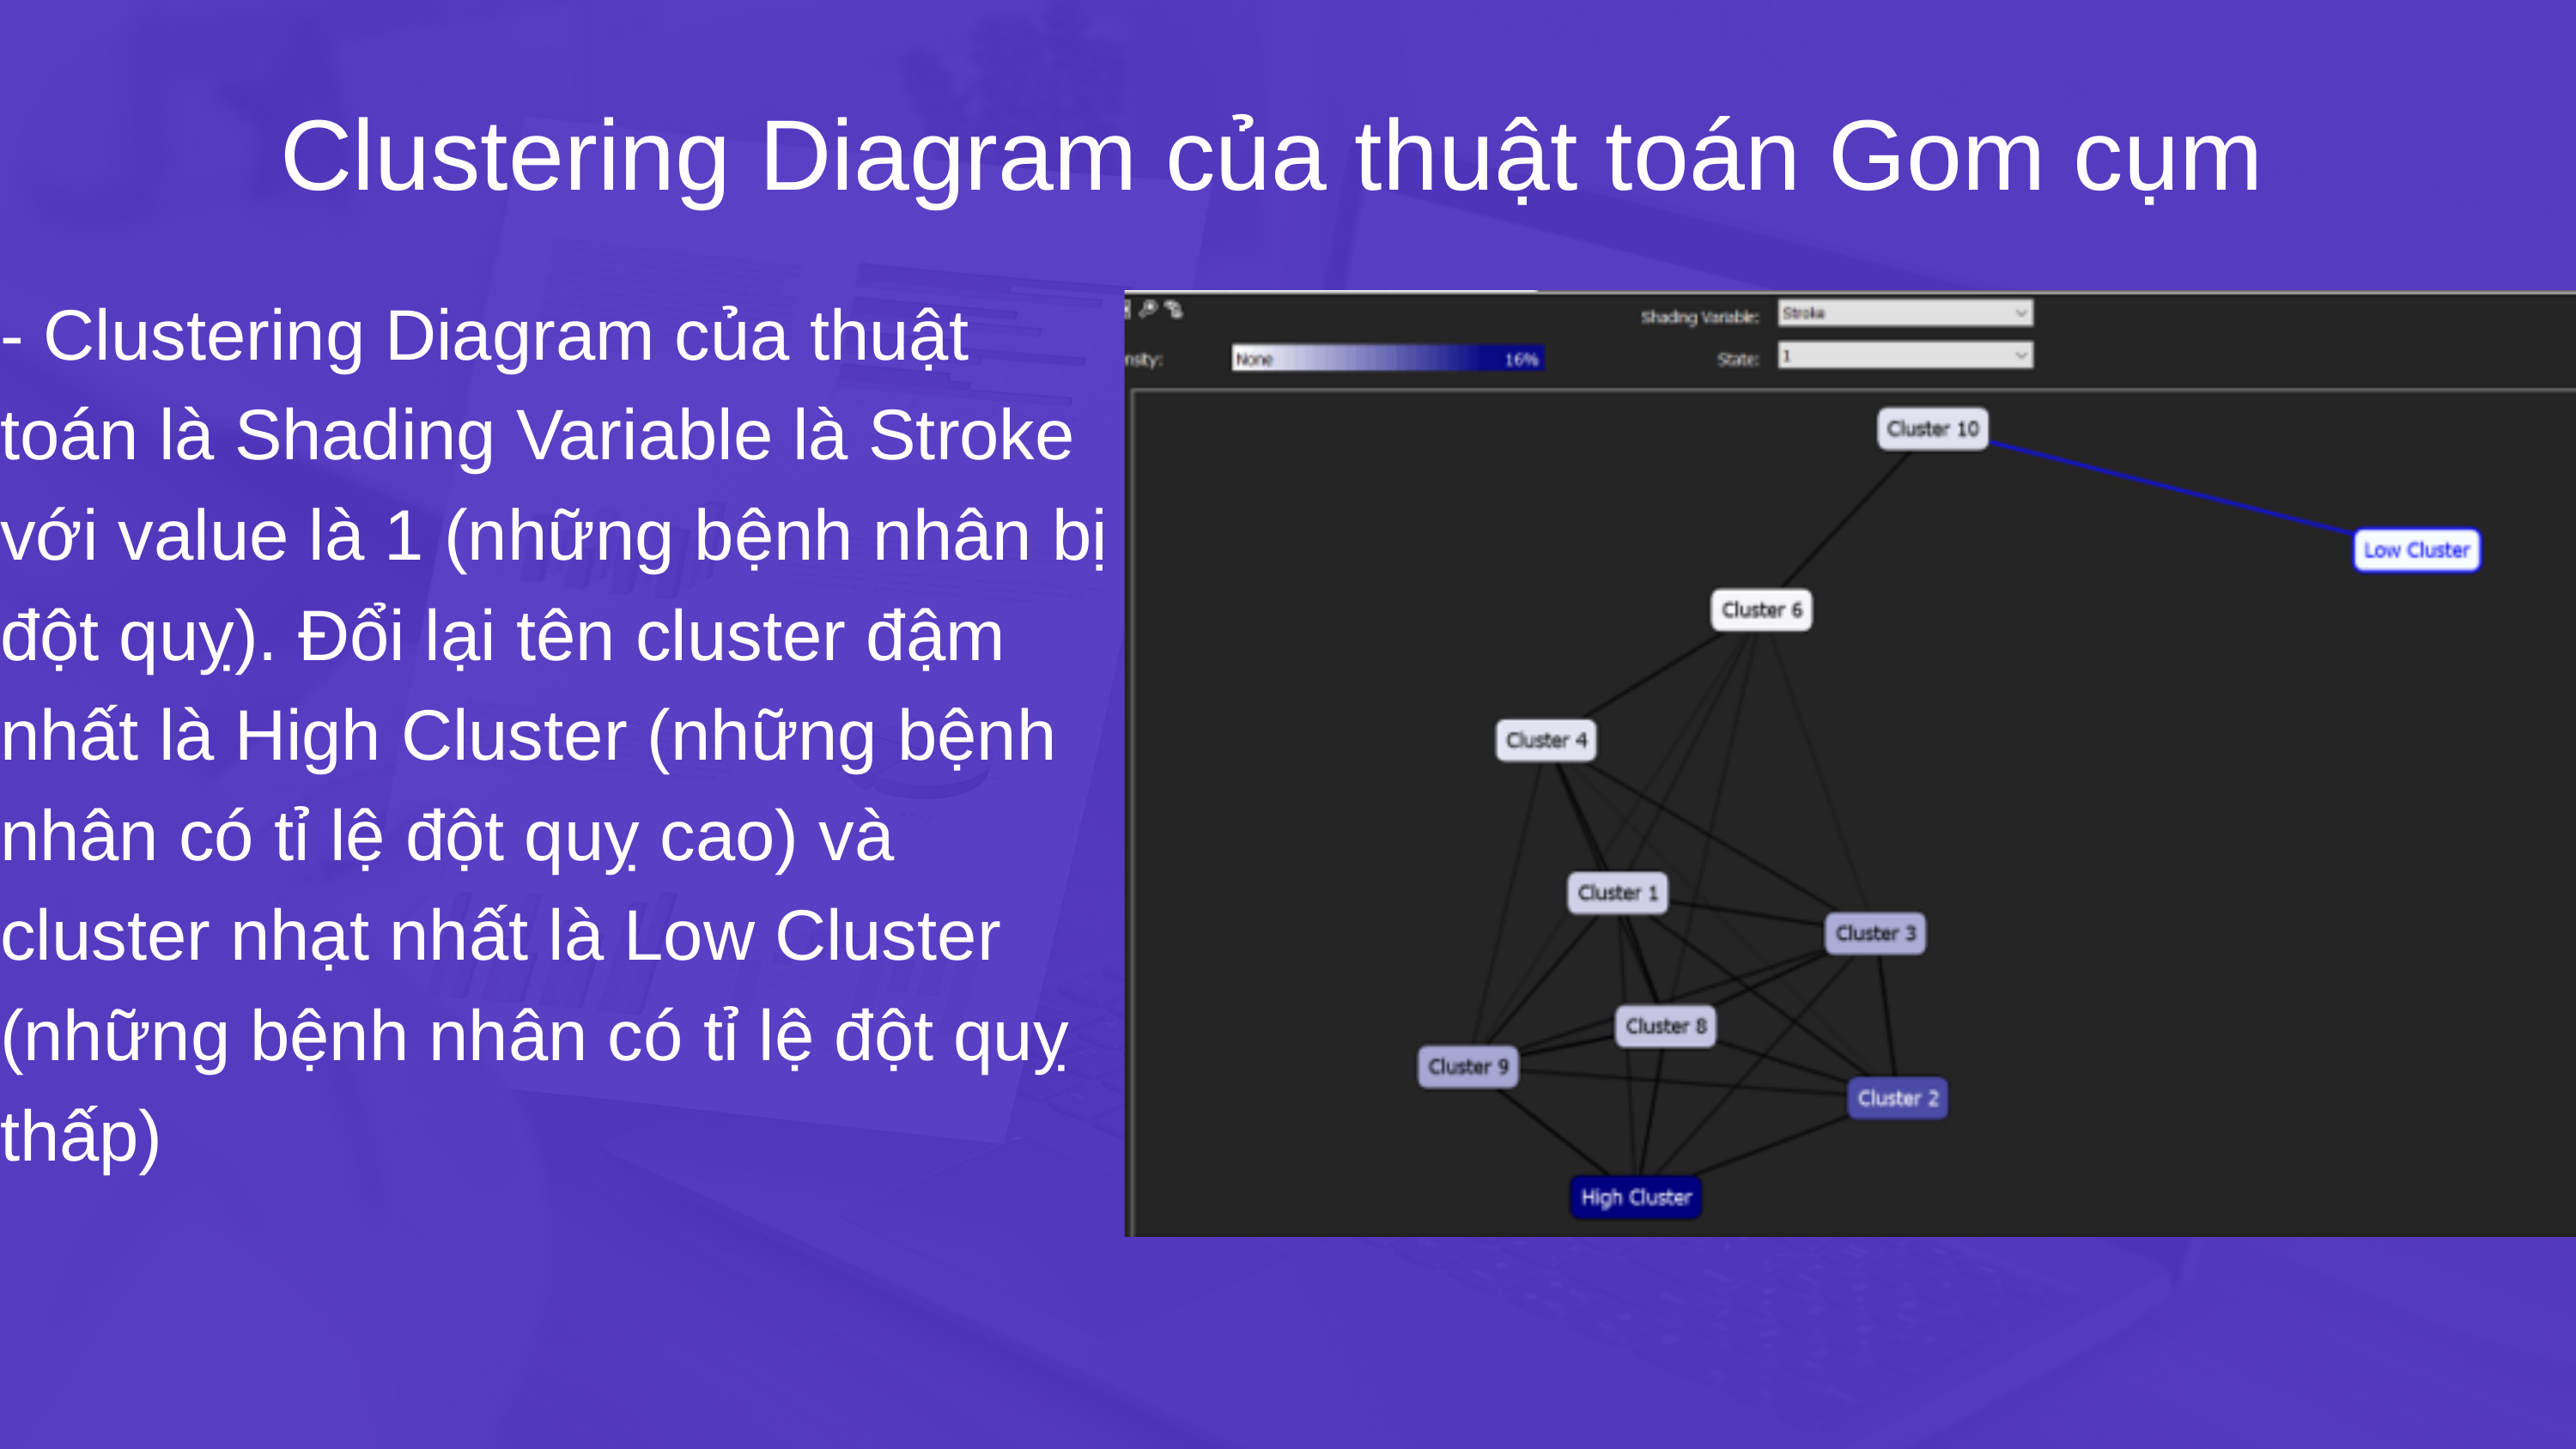

Clustering Diagram của thuật toán Gom cụm
- Clustering Diagram của thuật toán là Shading Variable là Stroke với value là 1 (những bệnh nhân bị đột quỵ). Đổi lại tên cluster đậm nhất là High Cluster (những bệnh nhân có tỉ lệ đột quỵ cao) và cluster nhạt nhất là Low Cluster (những bệnh nhân có tỉ lệ đột quỵ thấp)